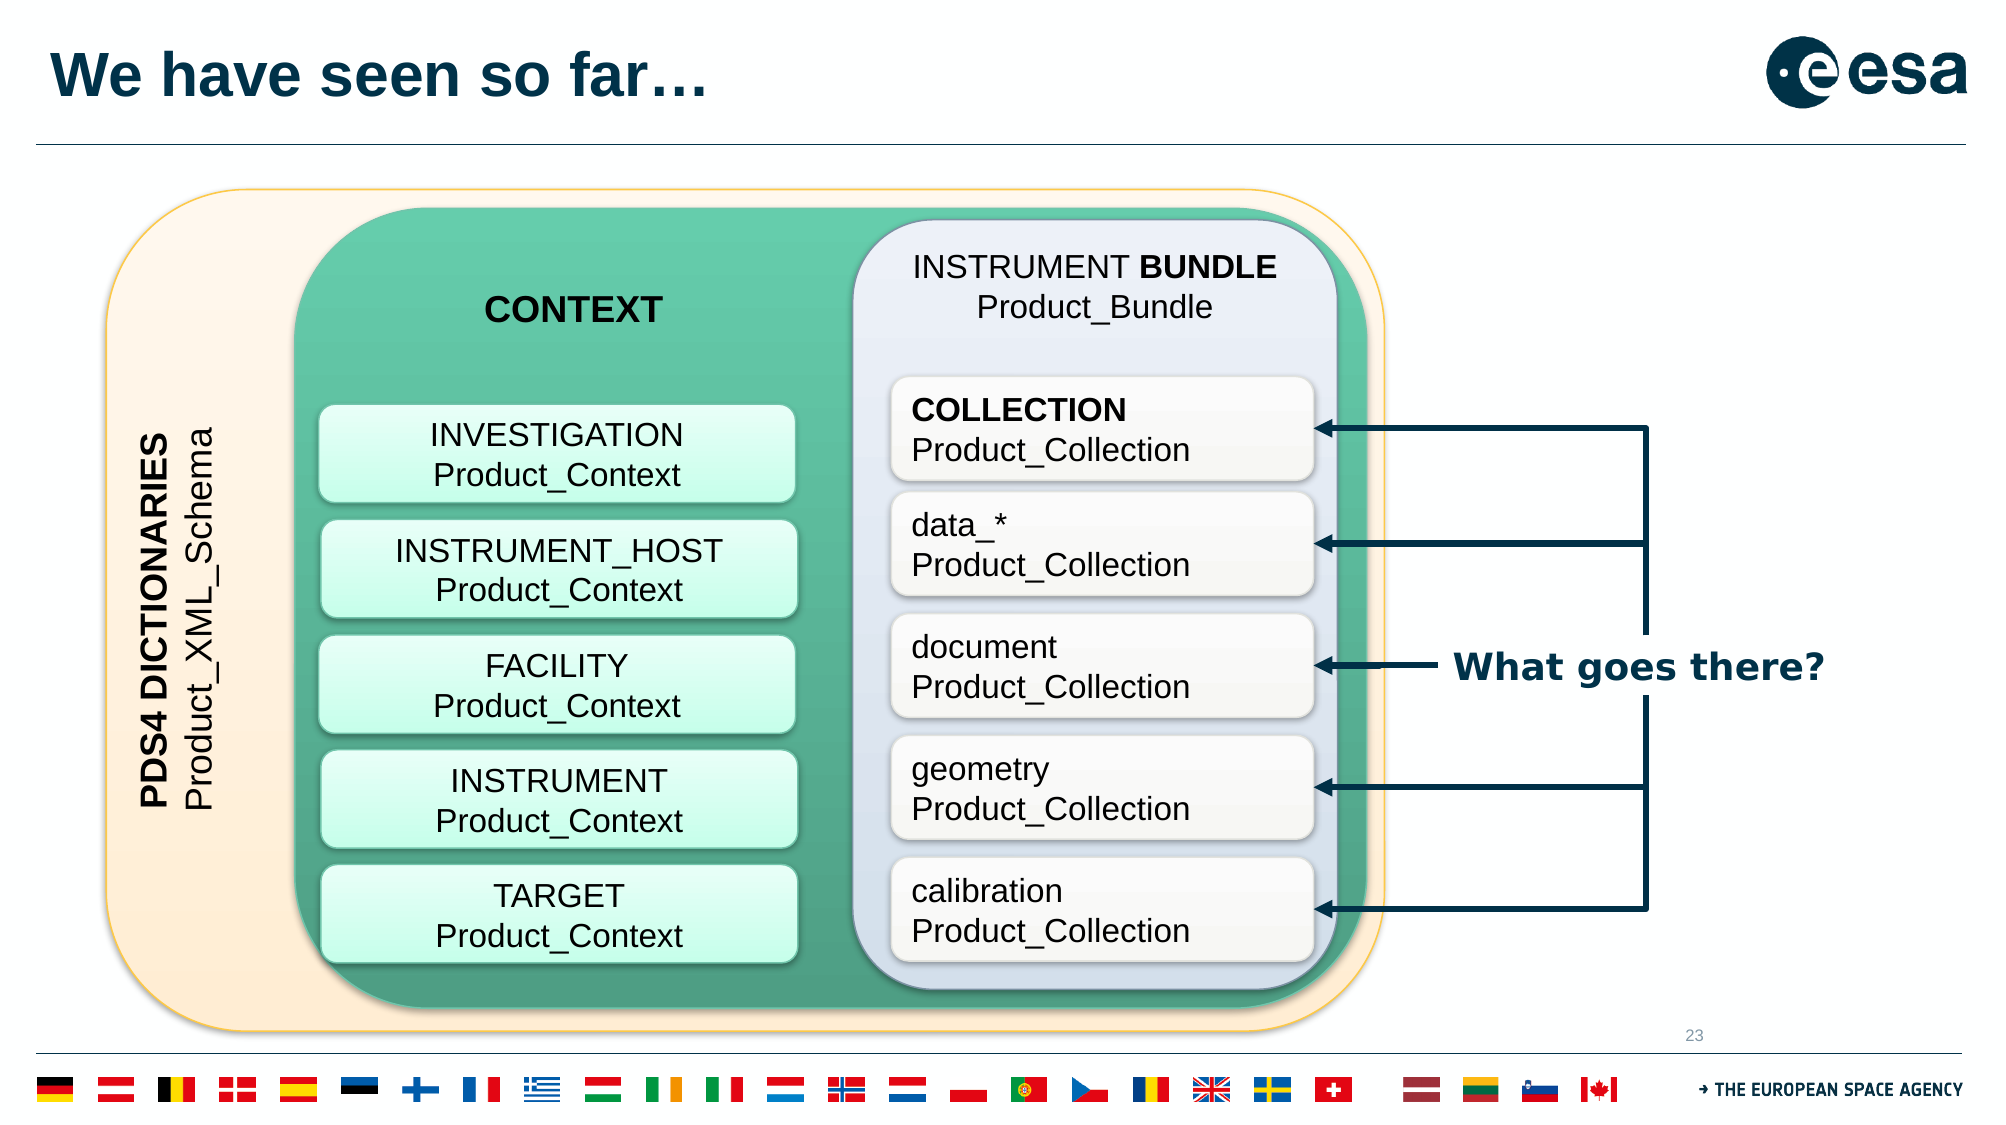

# We have seen so far…

INVESTIGATION
Product_Context
INSTRUMENT_HOST
Product_Context
FACILITY
Product_Context
INSTRUMENT
Product_Context
TARGET
Product_Context
INSTRUMENT BUNDLE
Product_Bundle

CONTEXT
COLLECTION
Product_Collection
data_*
Product_Collection
PDS4 DICTIONARIES
Product_XML_Schema
document
Product_Collection
What goes there?
geometry
Product_Collection
calibration
Product_Collection